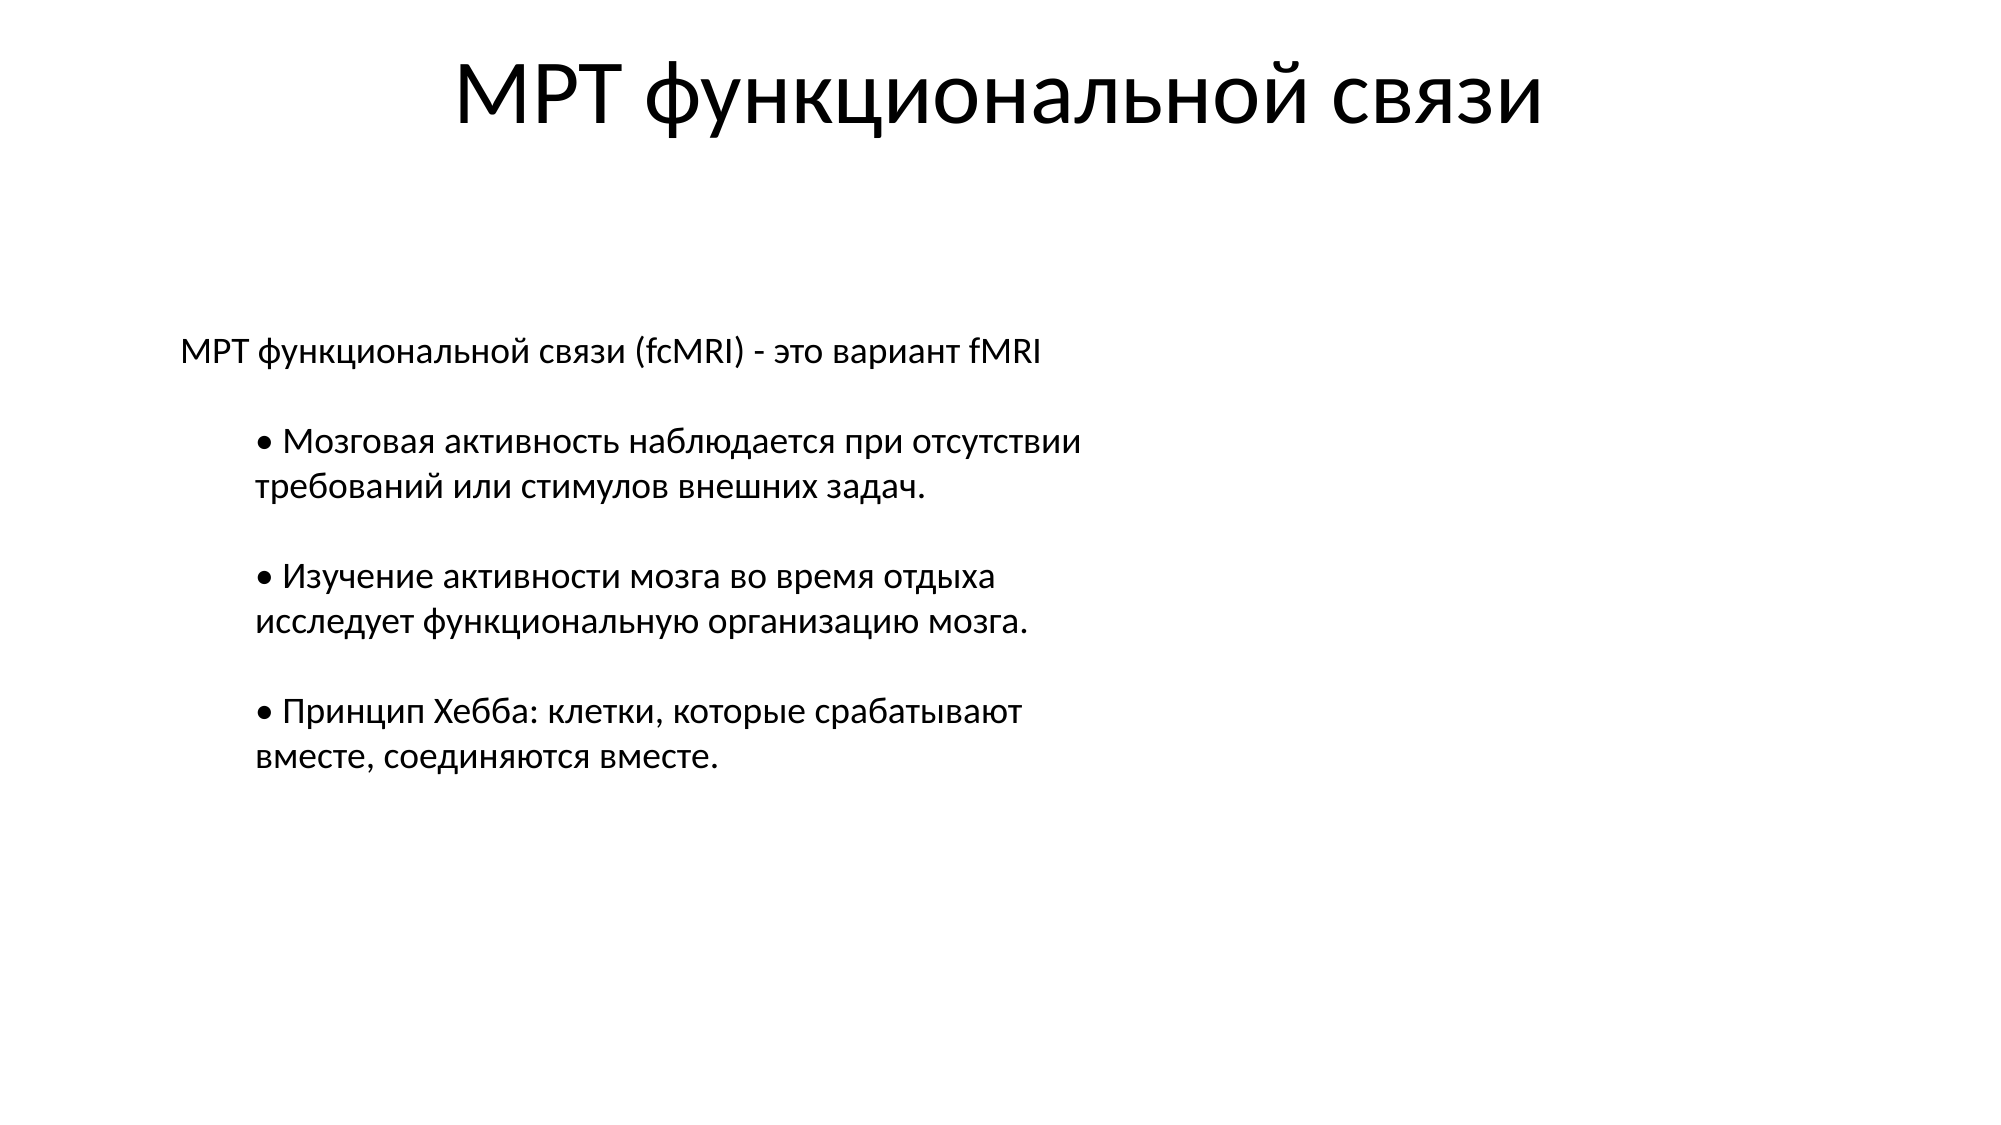

# МРТ функциональной связи
МРТ функциональной связи (fcMRI) - это вариант fMRI

• Мозговая активность наблюдается при отсутствии требований или стимулов внешних задач.

• Изучение активности мозга во время отдыха исследует функциональную организацию мозга.

• Принцип Хебба: клетки, которые срабатывают вместе, соединяются вместе.